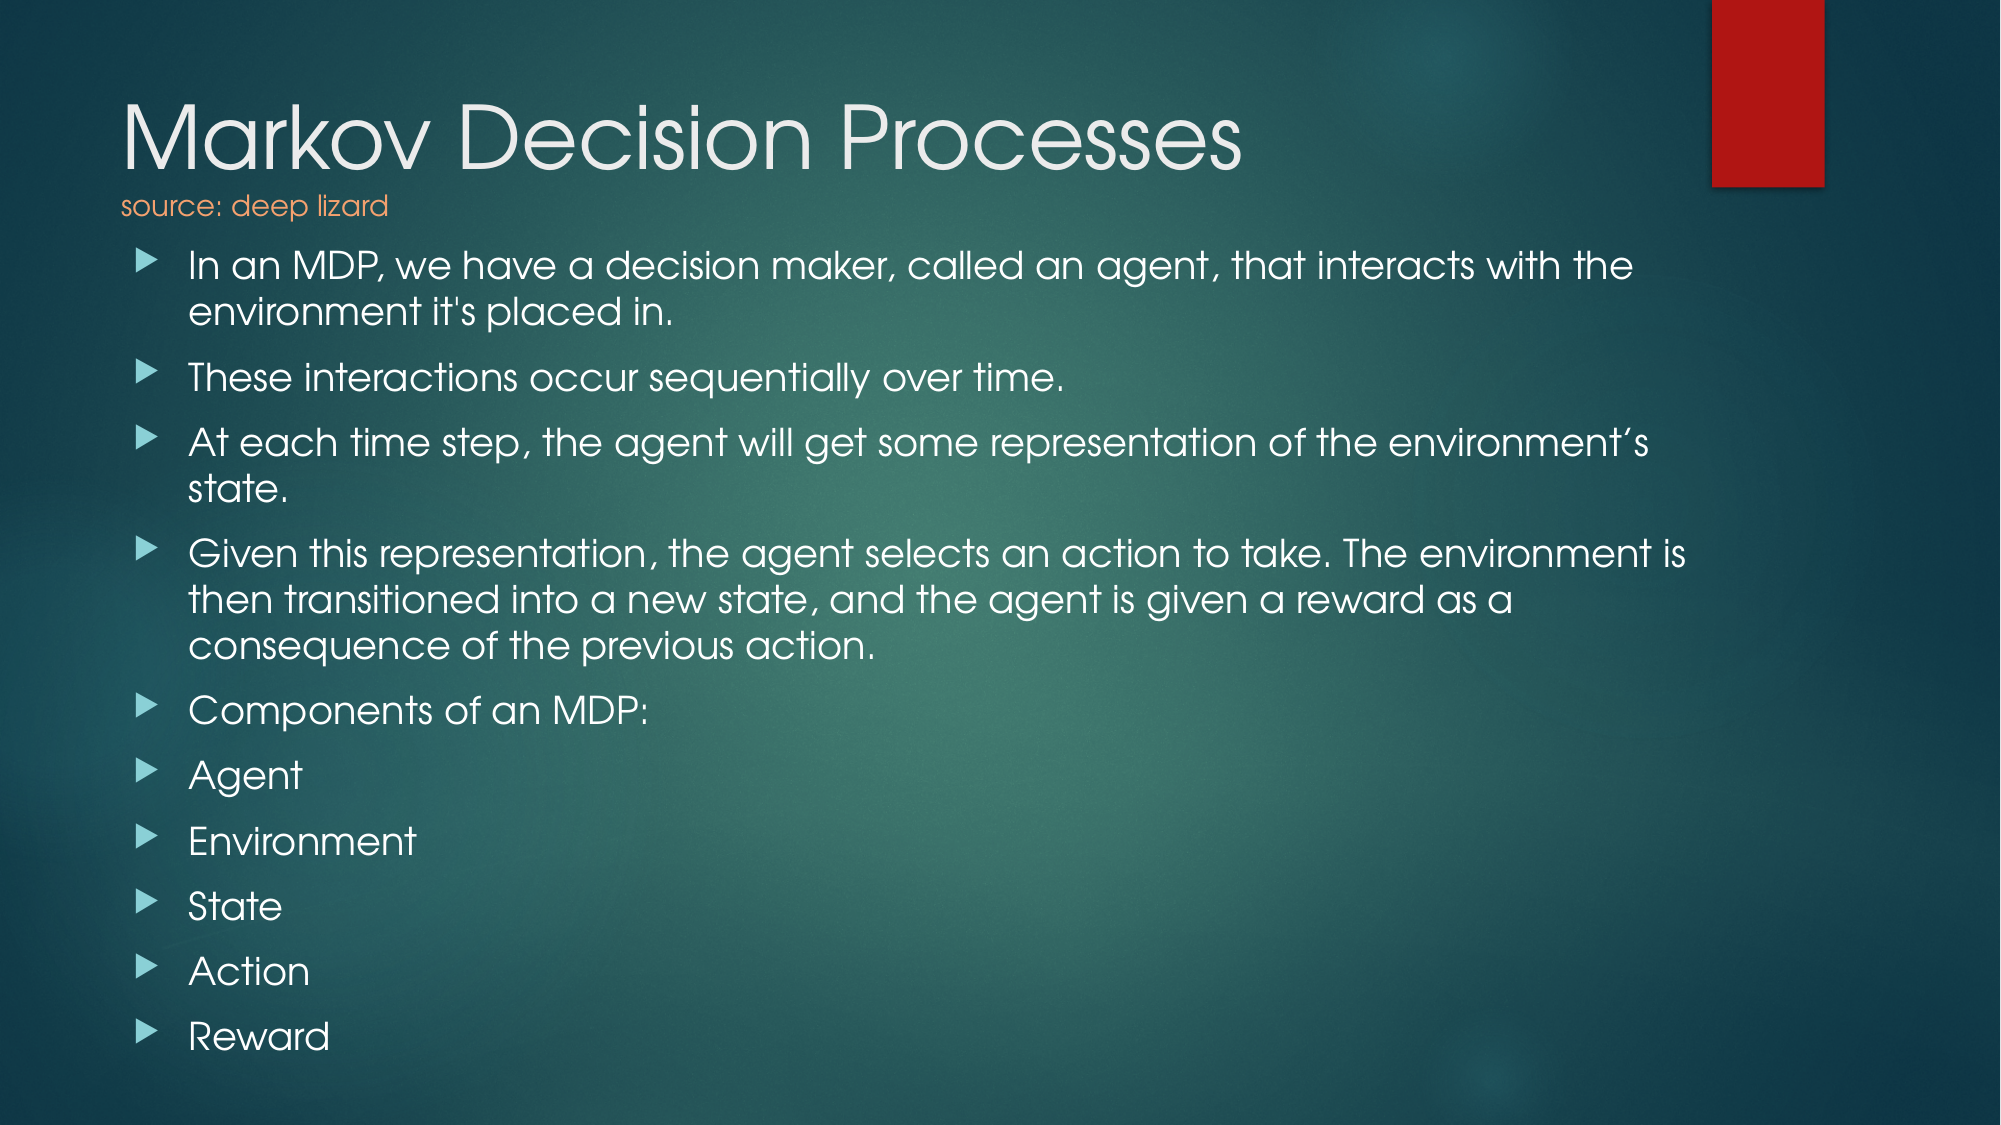

# Markov Decision Processes source: deep lizard
In an MDP, we have a decision maker, called an agent, that interacts with the environment it's placed in.
These interactions occur sequentially over time.
At each time step, the agent will get some representation of the environment’s state.
Given this representation, the agent selects an action to take. The environment is then transitioned into a new state, and the agent is given a reward as a consequence of the previous action.
Components of an MDP:
Agent
Environment
State
Action
Reward